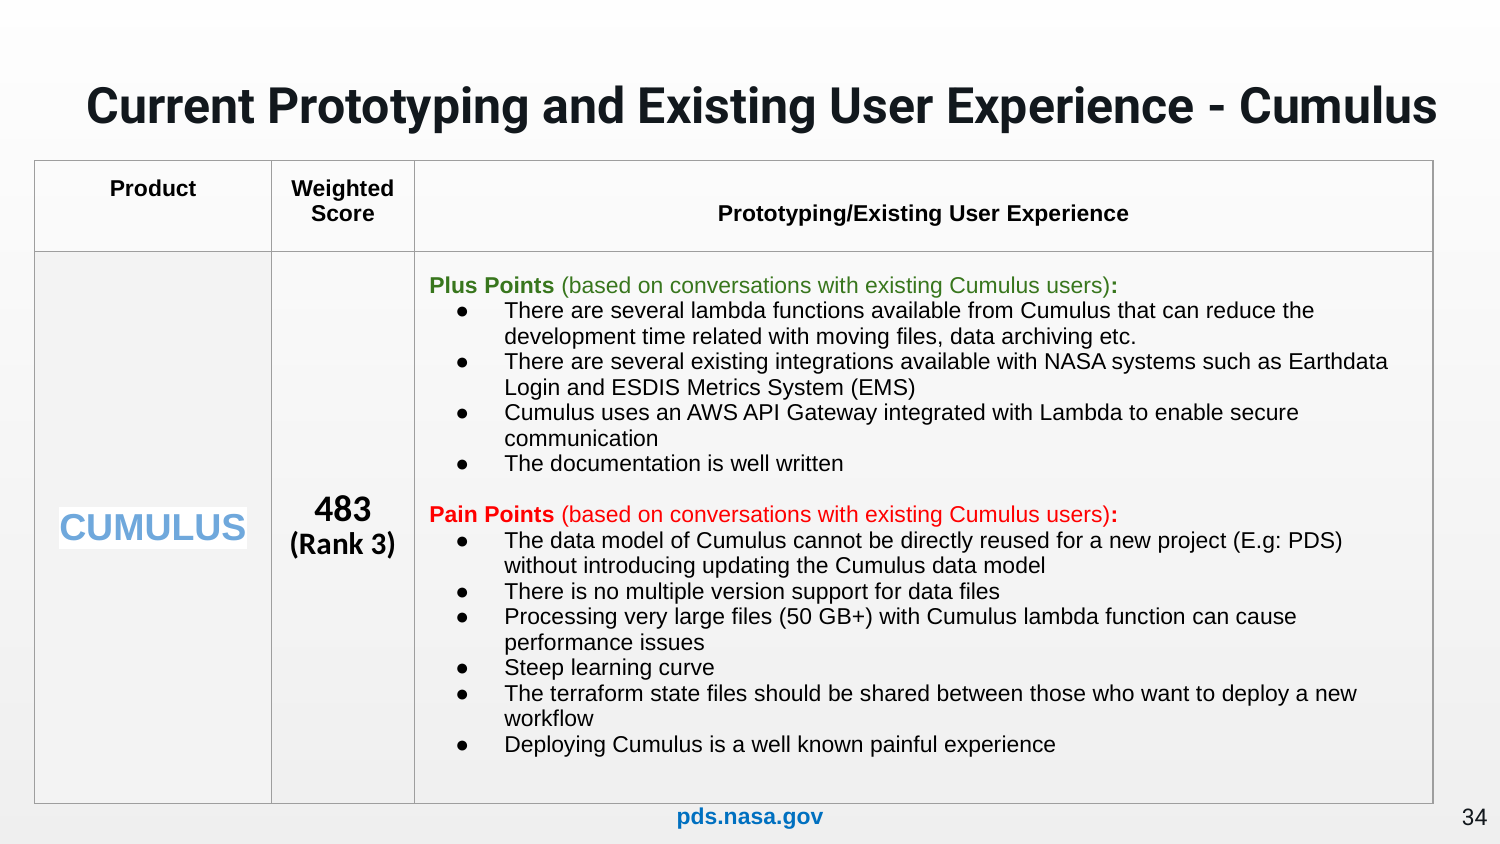

# Current Prototyping and Existing User Experience - Cumulus
| Product | Weighted Score | Prototyping/Existing User Experience |
| --- | --- | --- |
| CUMULUS | 483 (Rank 3) | Plus Points (based on conversations with existing Cumulus users): There are several lambda functions available from Cumulus that can reduce the development time related with moving files, data archiving etc. There are several existing integrations available with NASA systems such as Earthdata Login and ESDIS Metrics System (EMS) Cumulus uses an AWS API Gateway integrated with Lambda to enable secure communication The documentation is well written Pain Points (based on conversations with existing Cumulus users): The data model of Cumulus cannot be directly reused for a new project (E.g: PDS) without introducing updating the Cumulus data model There is no multiple version support for data files Processing very large files (50 GB+) with Cumulus lambda function can cause performance issues Steep learning curve The terraform state files should be shared between those who want to deploy a new workflow Deploying Cumulus is a well known painful experience |
34